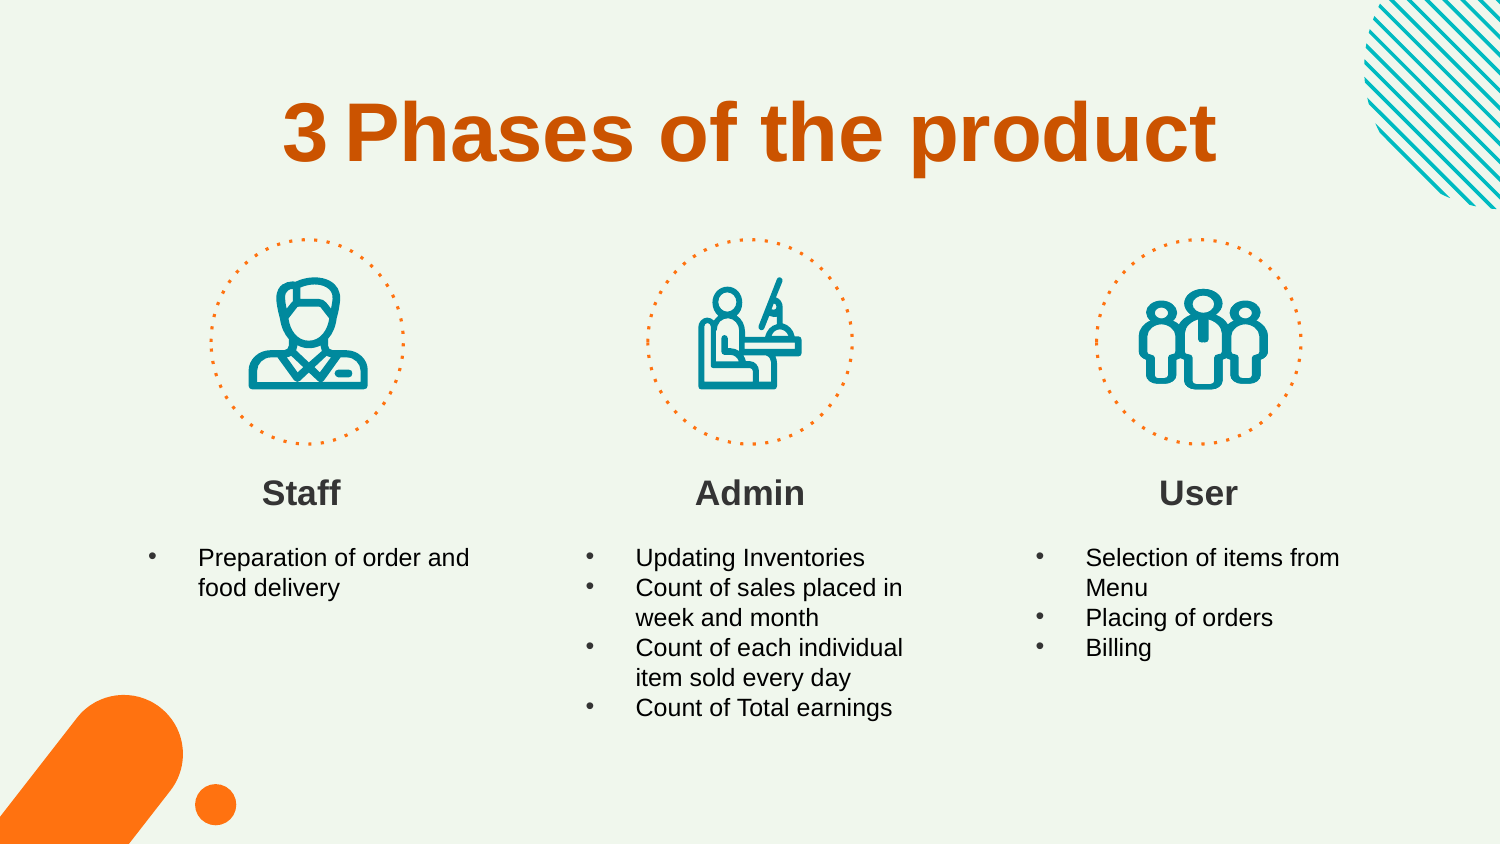

# 3 Phases of the product

Staff
Admin
User
Selection of items from Menu
Placing of orders
Billing

Preparation of order and food delivery

Updating Inventories
Count of sales placed in week and month
Count of each individual item sold every day
Count of Total earnings